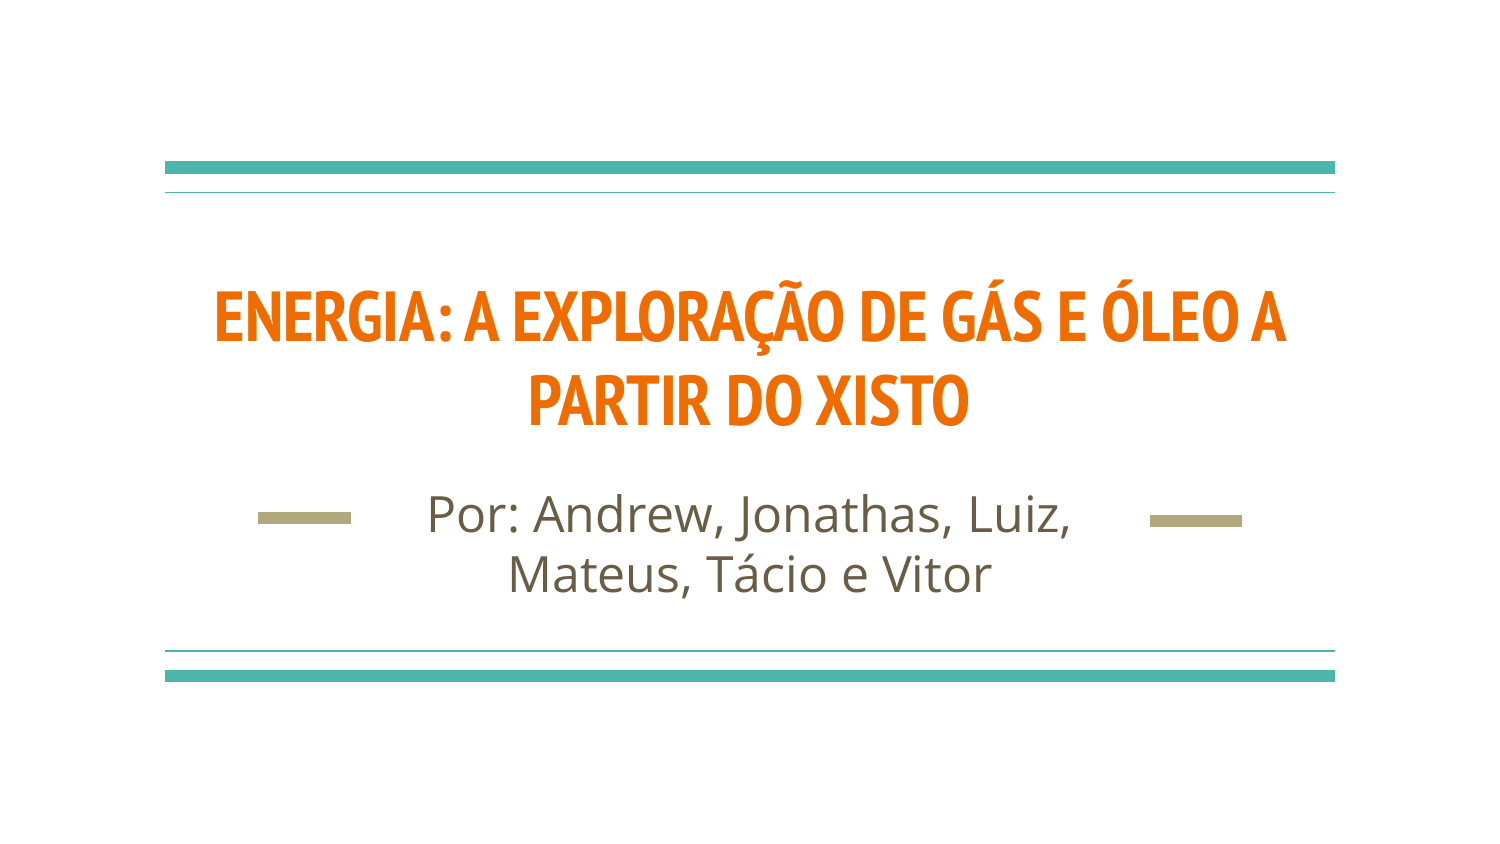

# ENERGIA: A EXPLORAÇÃO DE GÁS E ÓLEO A PARTIR DO XISTO
Por: Andrew, Jonathas, Luiz, Mateus, Tácio e Vitor